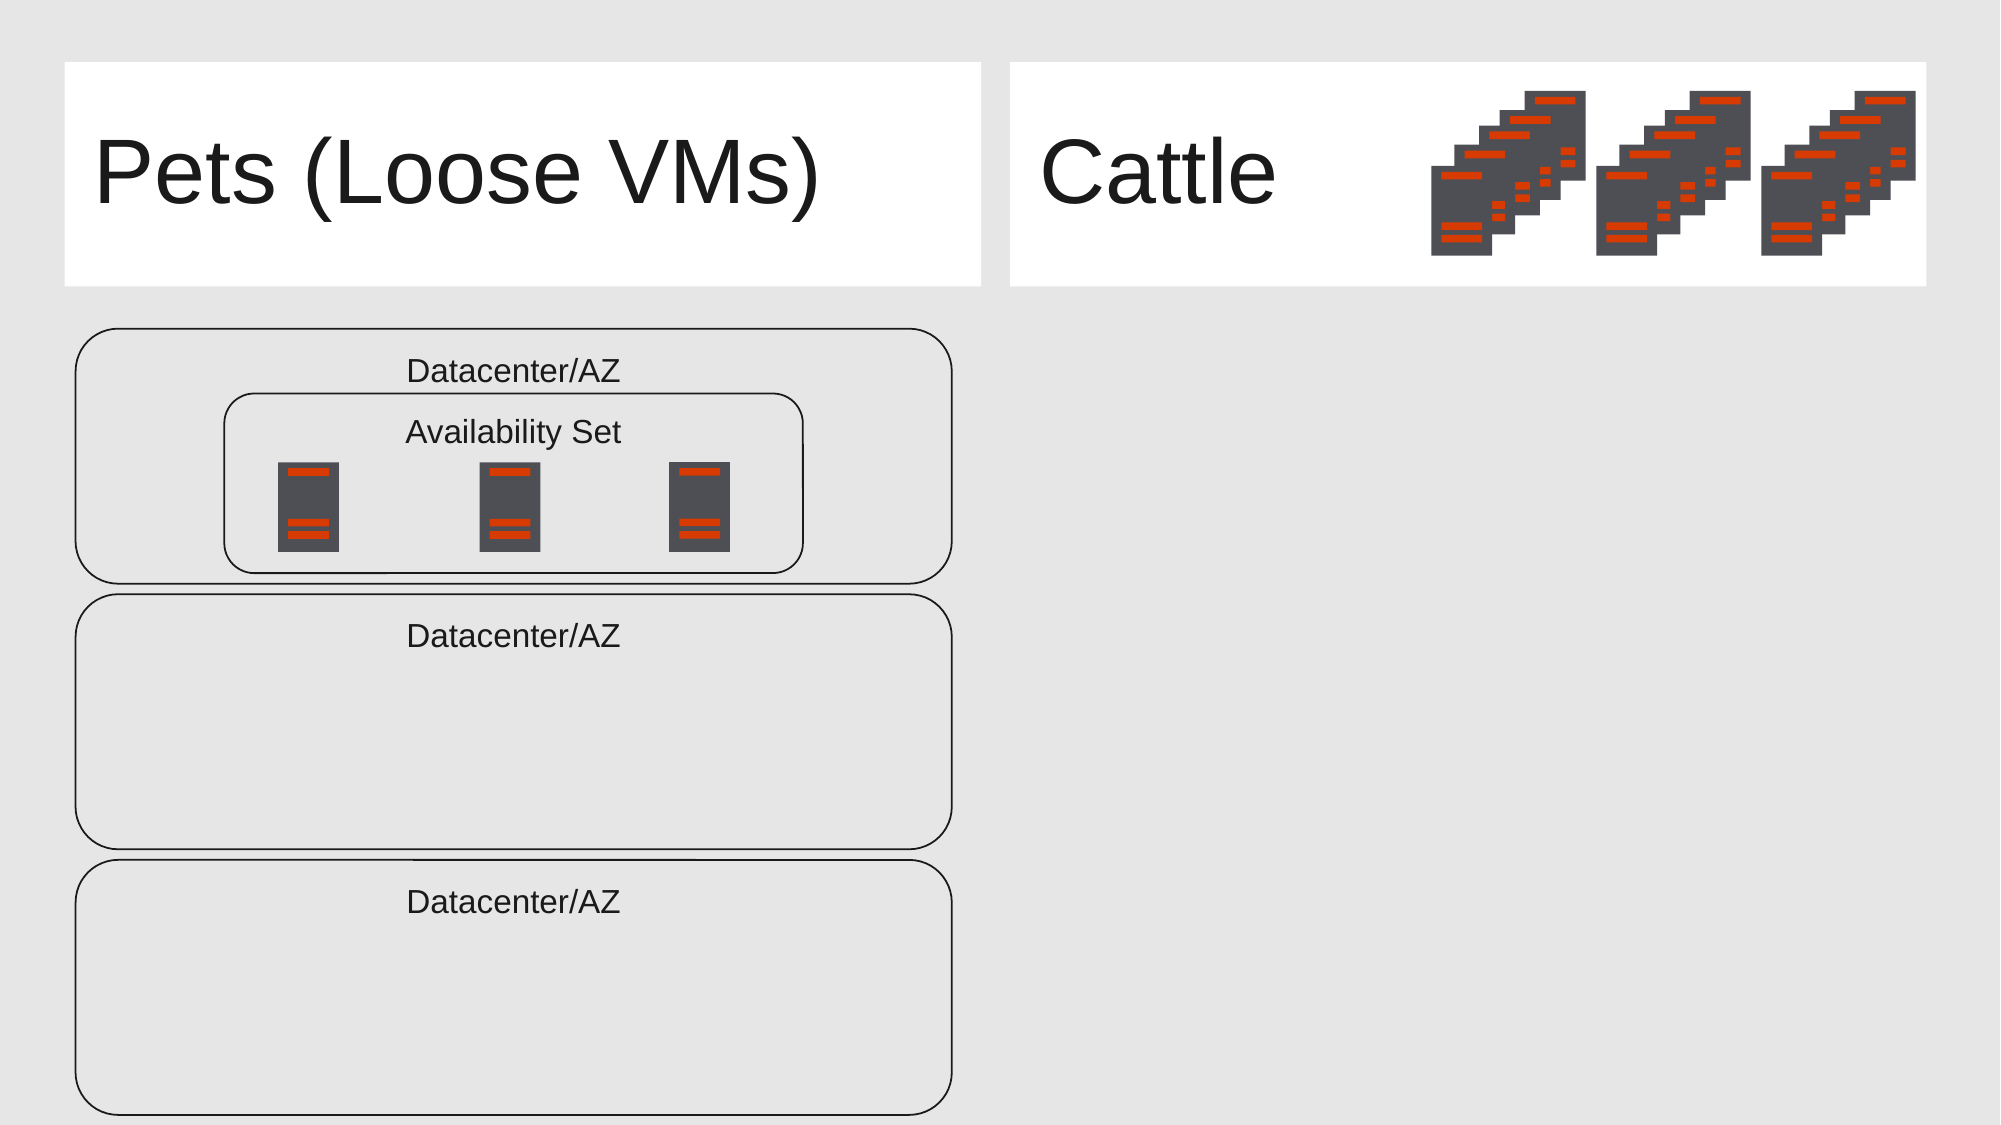

Pets (Loose VMs)
Cattle

Datacenter/AZ
Availability Set

Datacenter/AZ
Datacenter/AZ